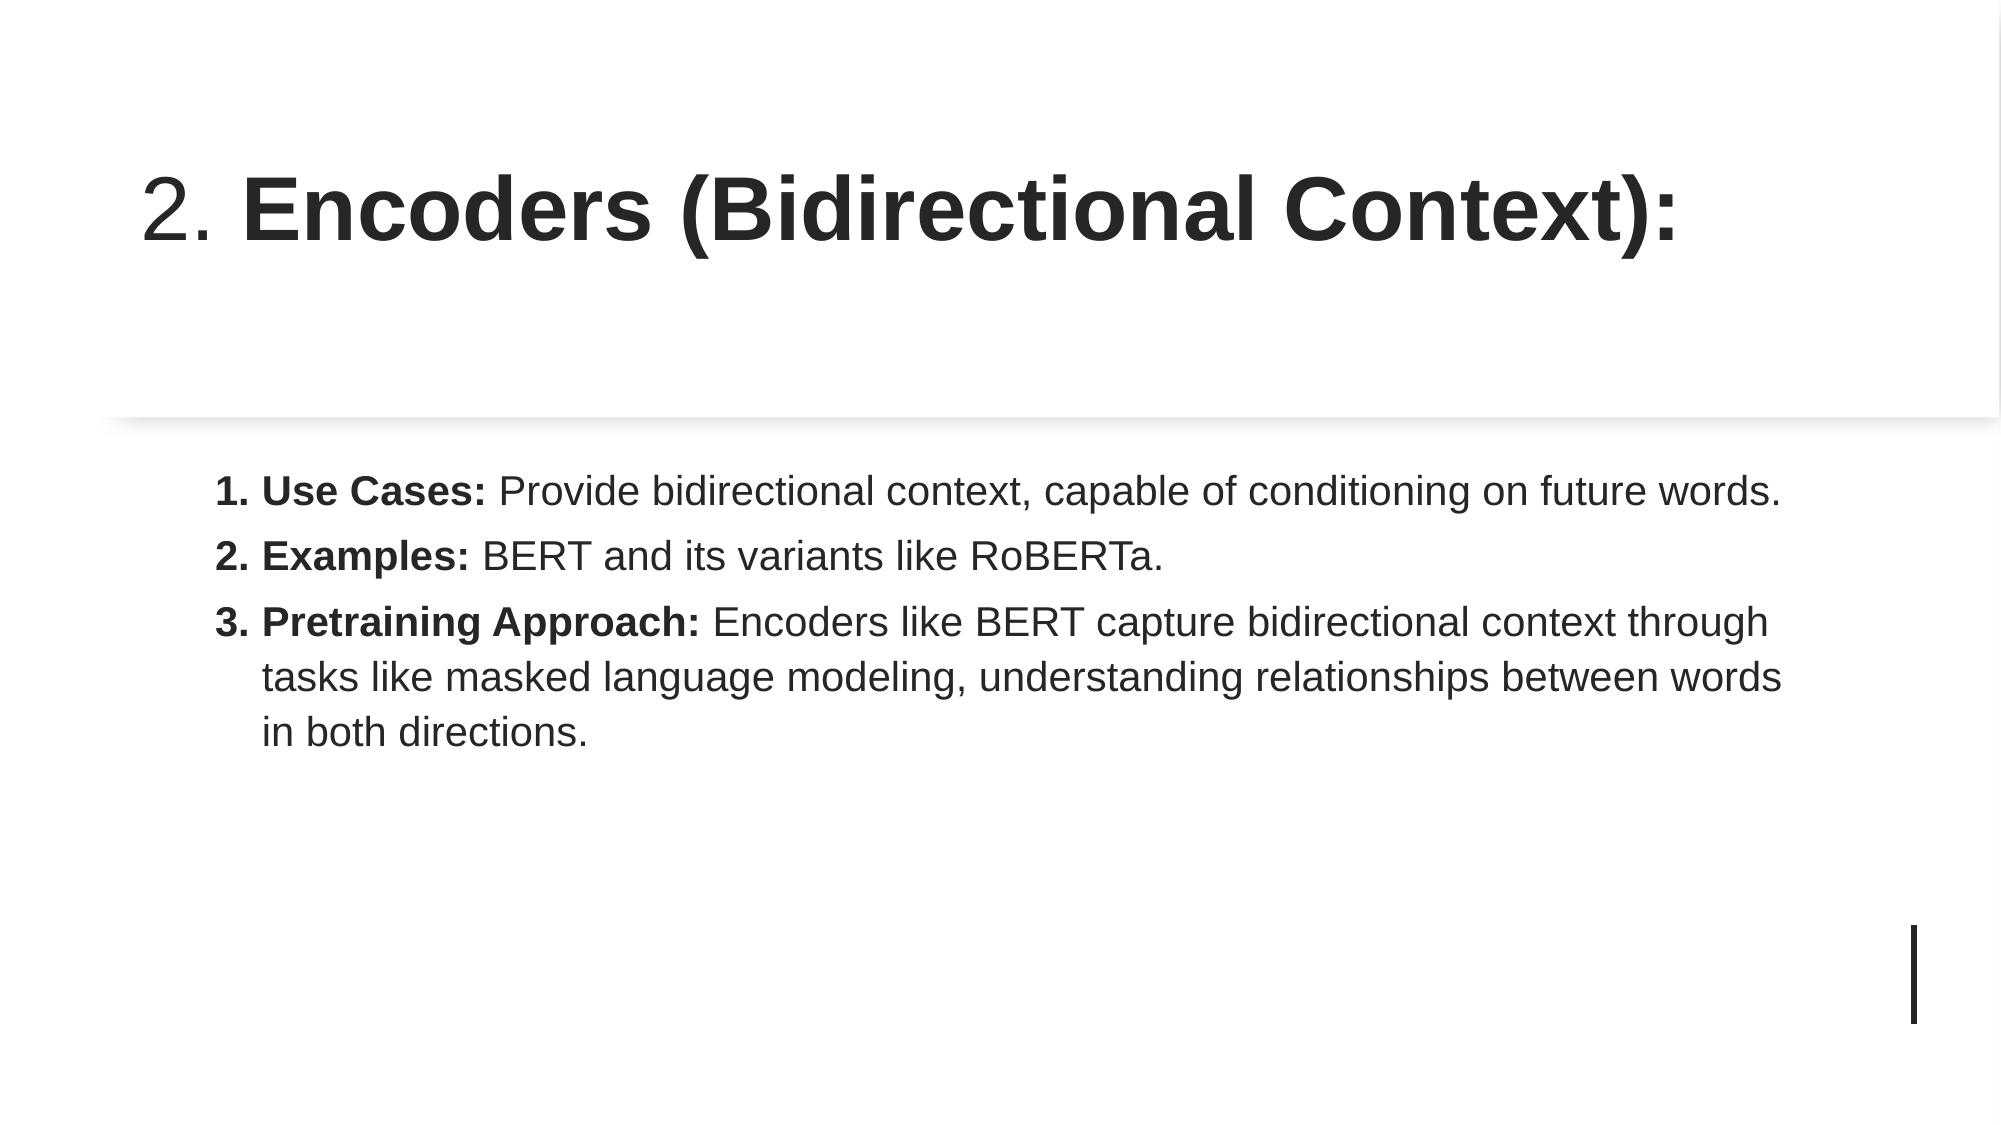

# 2. Encoders (Bidirectional Context):
Use Cases: Provide bidirectional context, capable of conditioning on future words.
Examples: BERT and its variants like RoBERTa.
Pretraining Approach: Encoders like BERT capture bidirectional context through tasks like masked language modeling, understanding relationships between words in both directions.